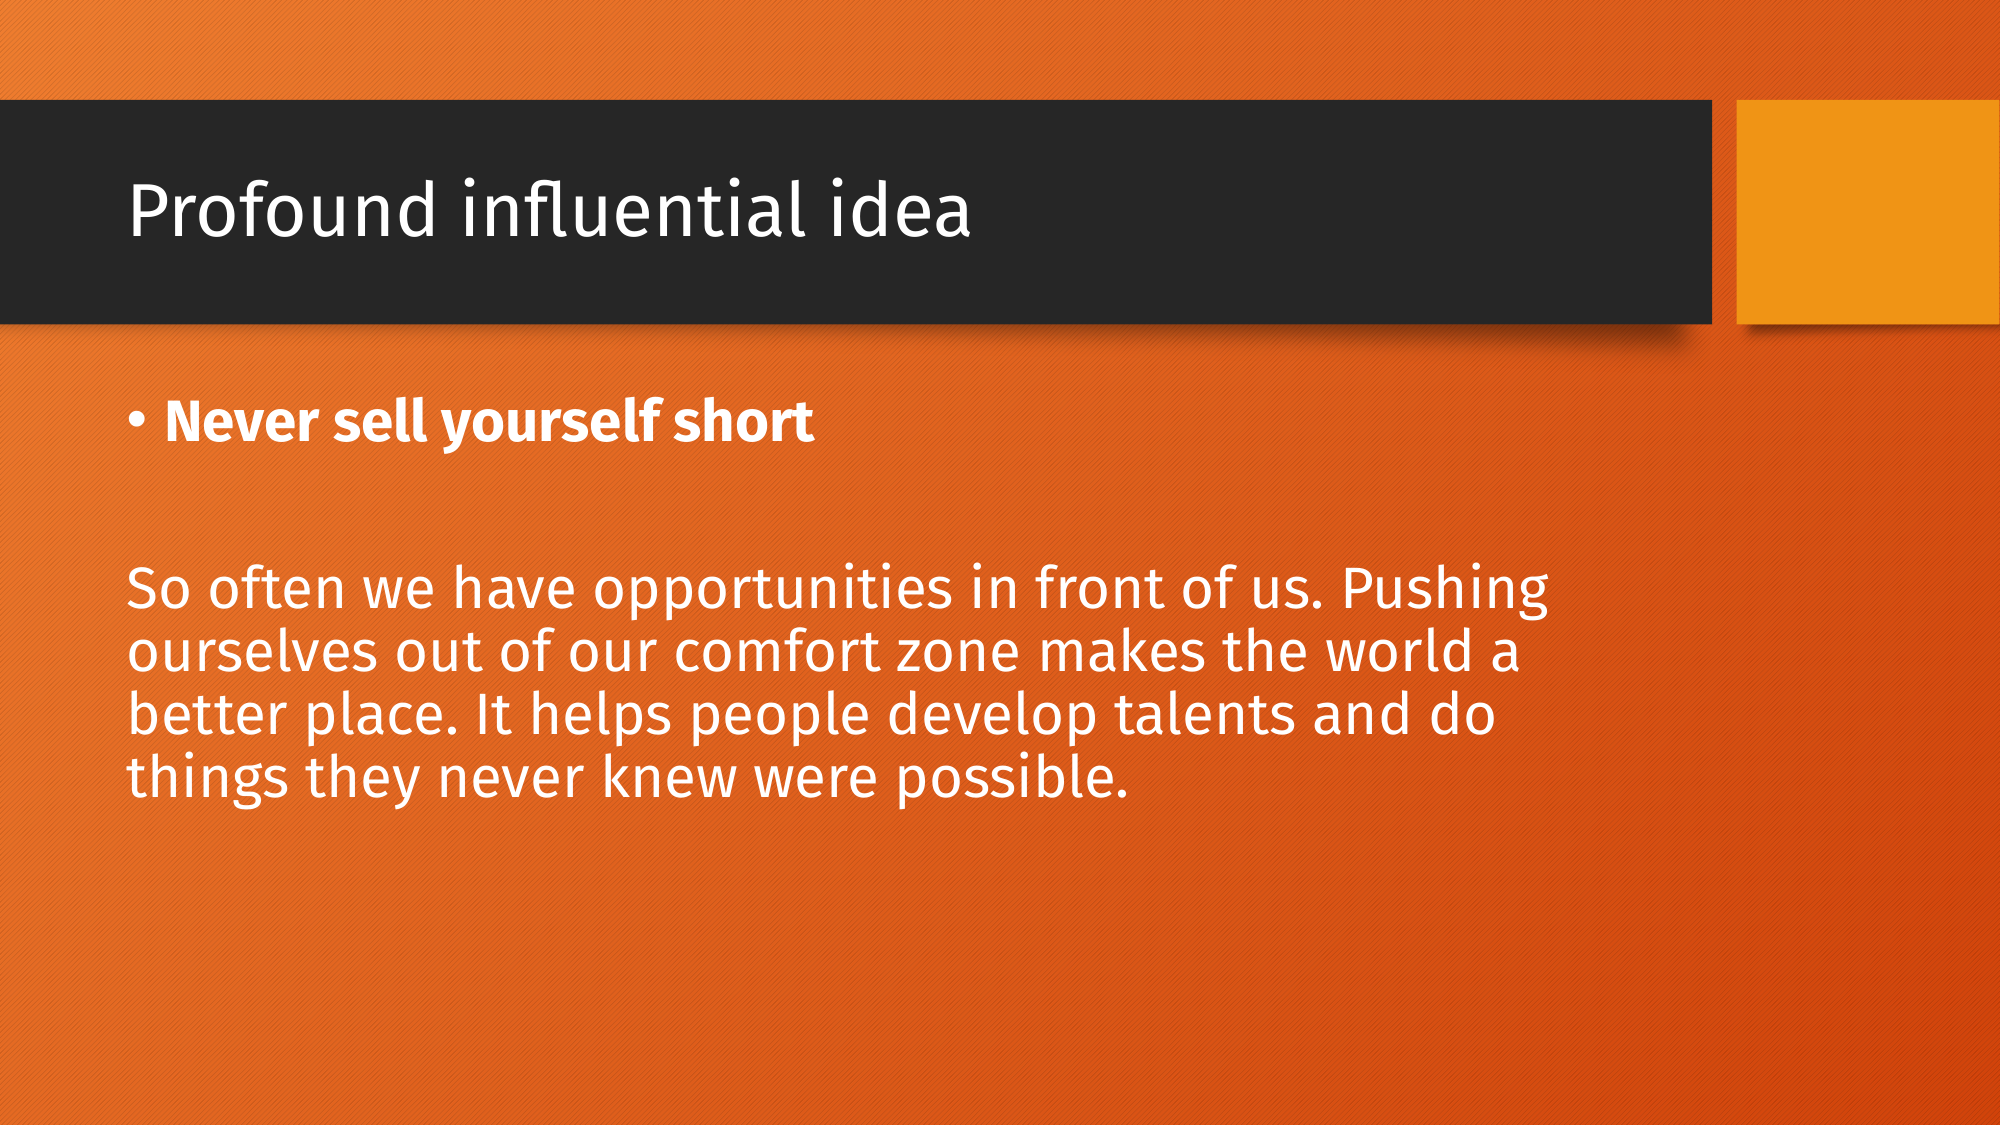

# Profound influential idea
Never sell yourself short

So often we have opportunities in front of us. Pushing ourselves out of our comfort zone makes the world a better place. It helps people develop talents and do things they never knew were possible.